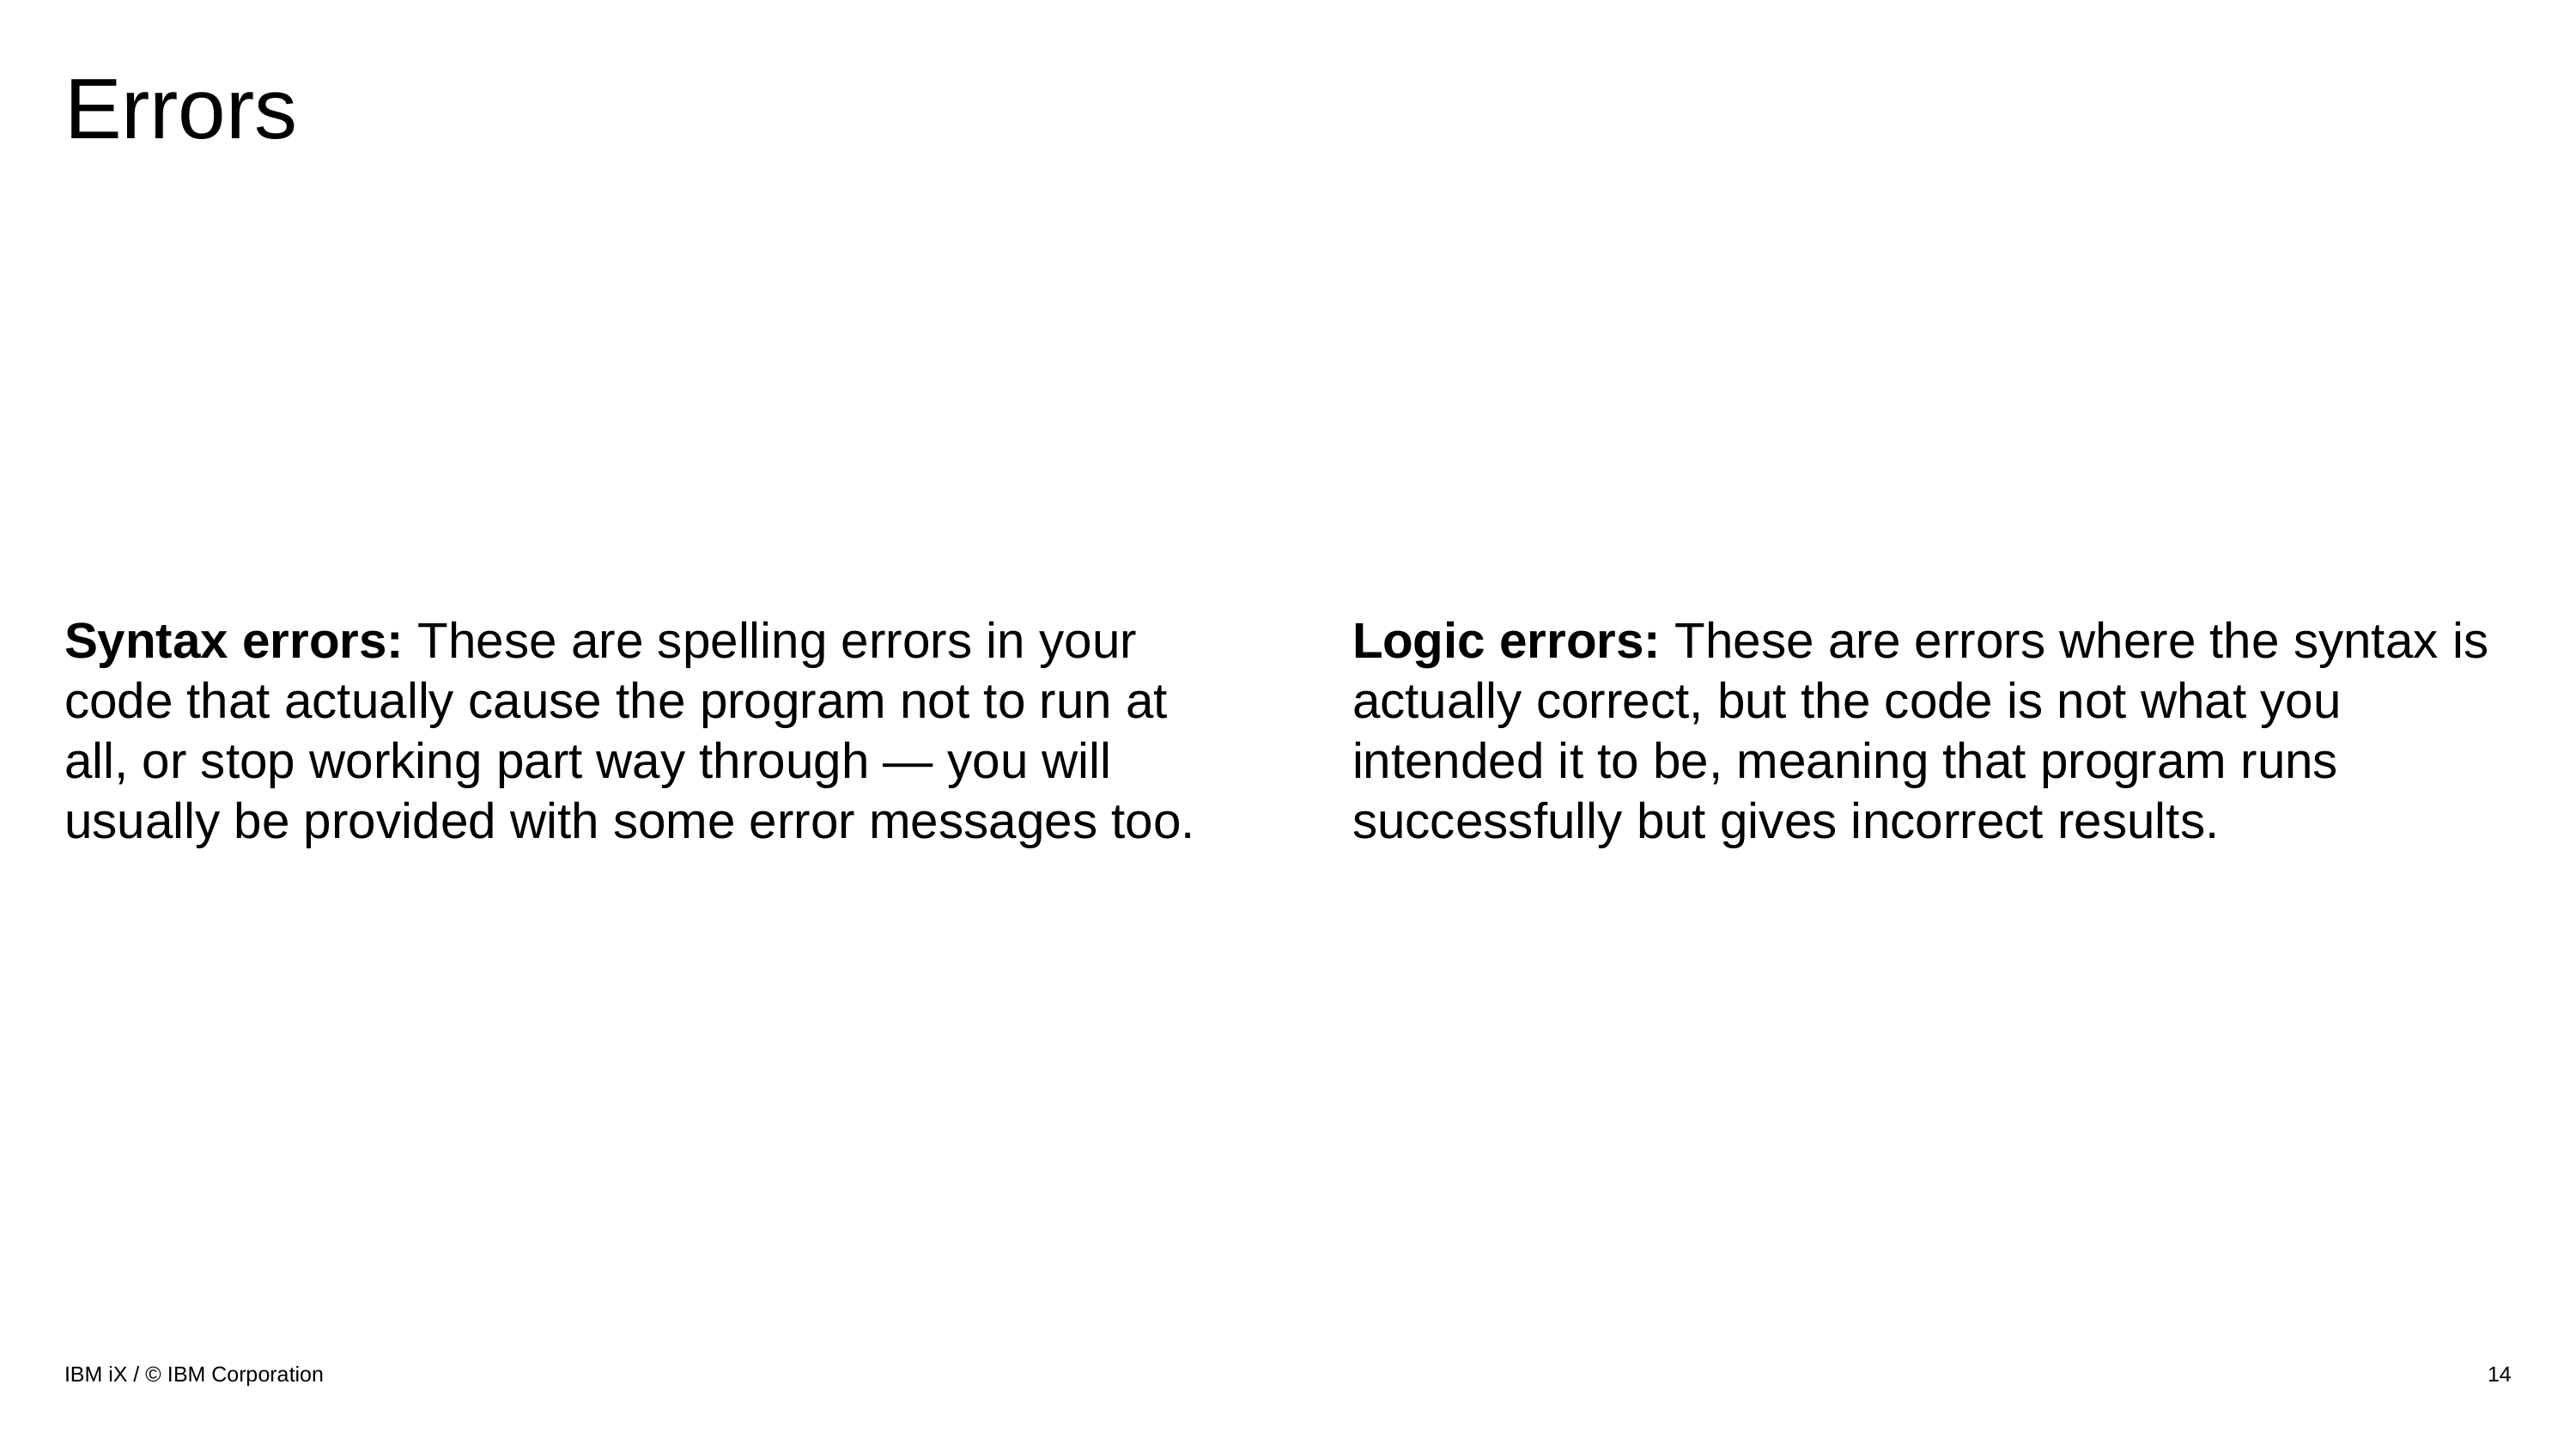

# Errors
Syntax errors: These are spelling errors in your code that actually cause the program not to run at all, or stop working part way through — you will usually be provided with some error messages too.
Logic errors: These are errors where the syntax is actually correct, but the code is not what you intended it to be, meaning that program runs successfully but gives incorrect results.
IBM iX / © IBM Corporation
14